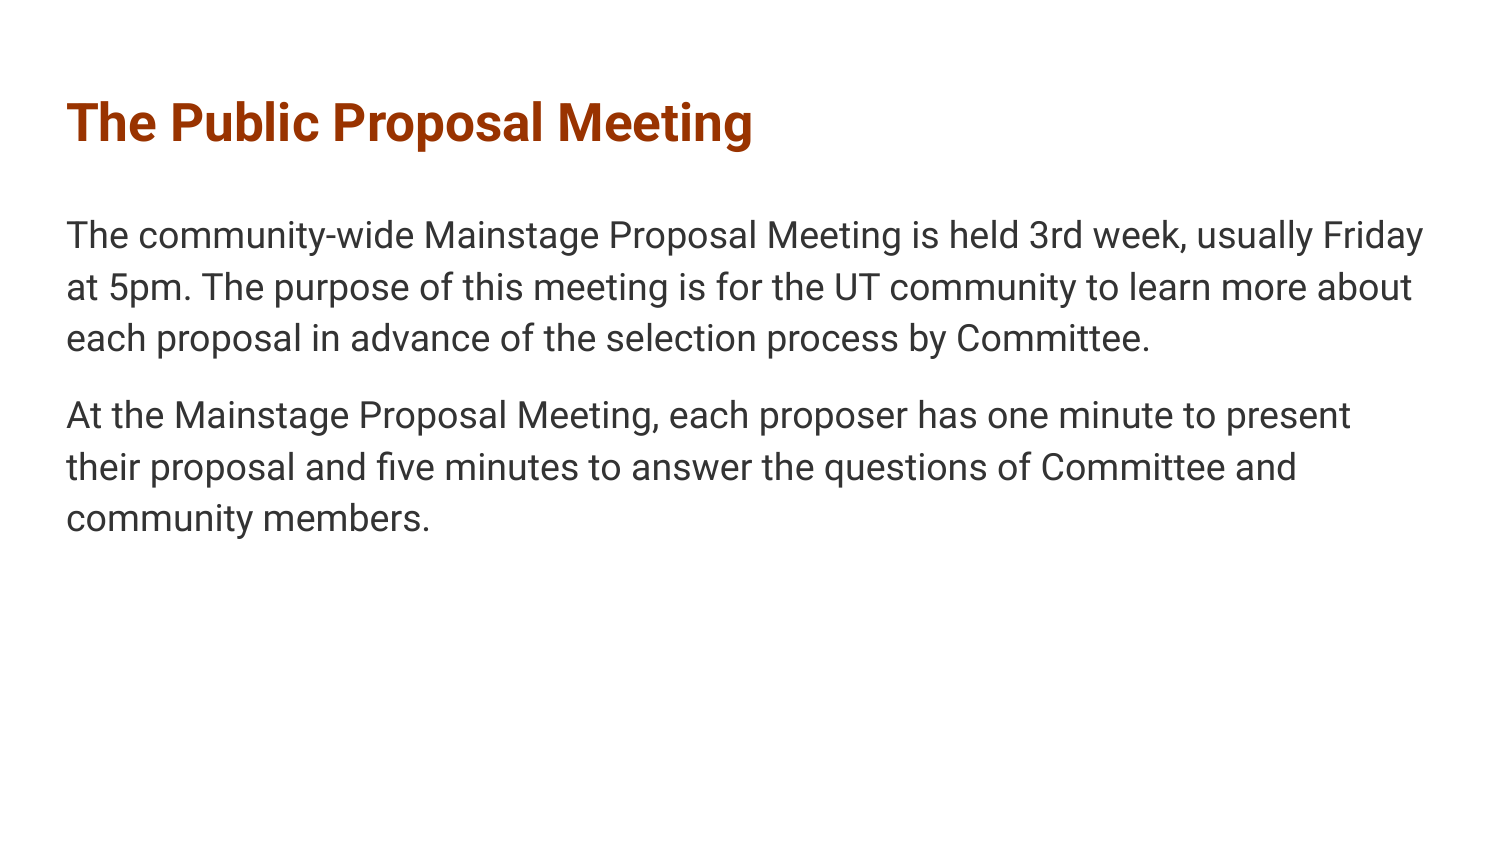

# The Public Proposal Meeting
The community-wide Mainstage Proposal Meeting is held 3rd week, usually Friday at 5pm. The purpose of this meeting is for the UT community to learn more about each proposal in advance of the selection process by Committee.
At the Mainstage Proposal Meeting, each proposer has one minute to present their proposal and five minutes to answer the questions of Committee and community members.